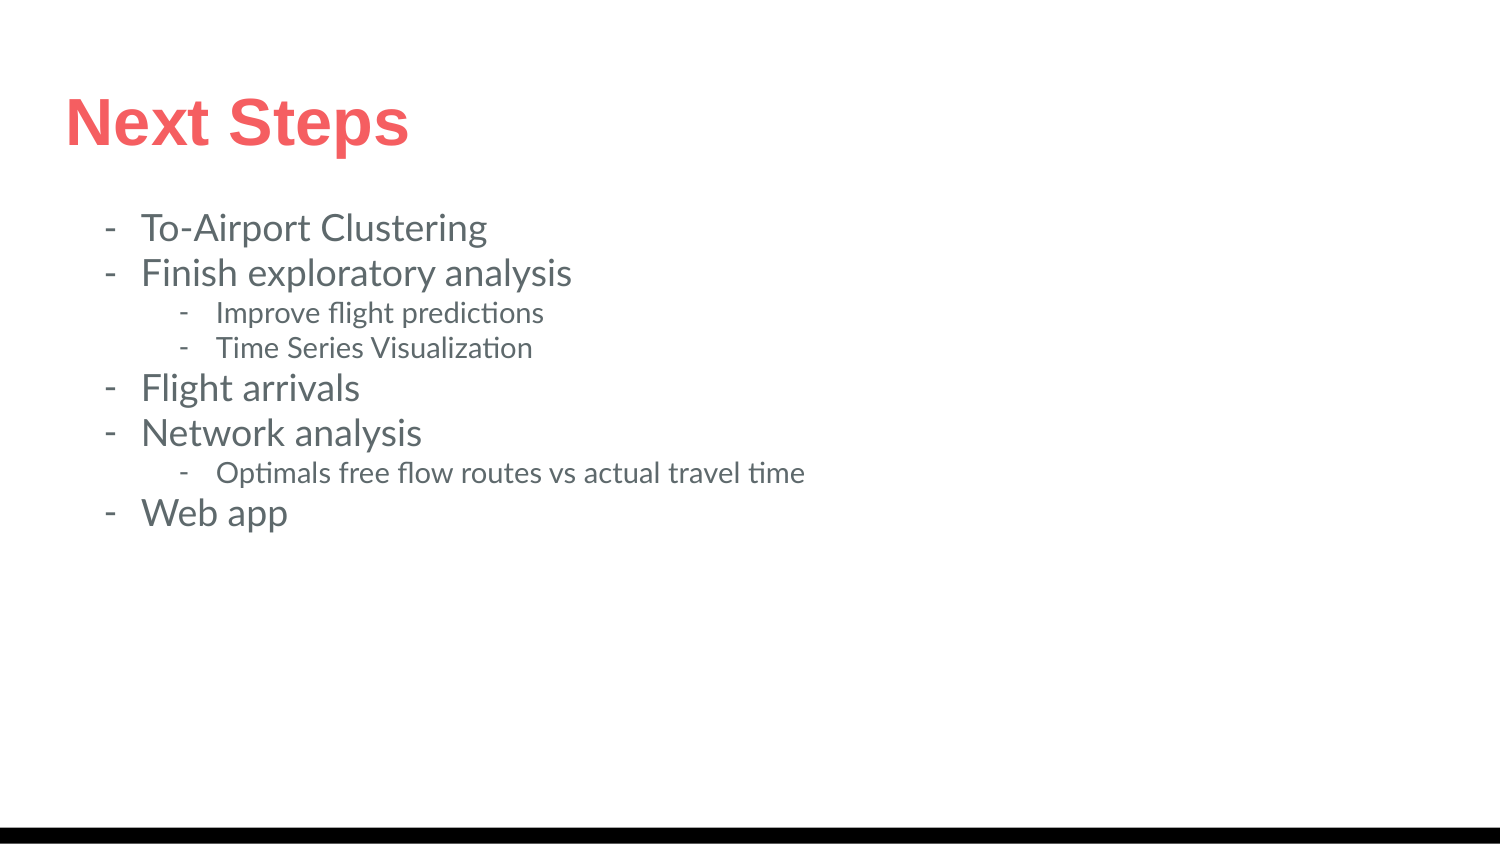

Next Steps
To-Airport Clustering
Finish exploratory analysis
Improve flight predictions
Time Series Visualization
Flight arrivals
Network analysis
Optimals free flow routes vs actual travel time
Web app